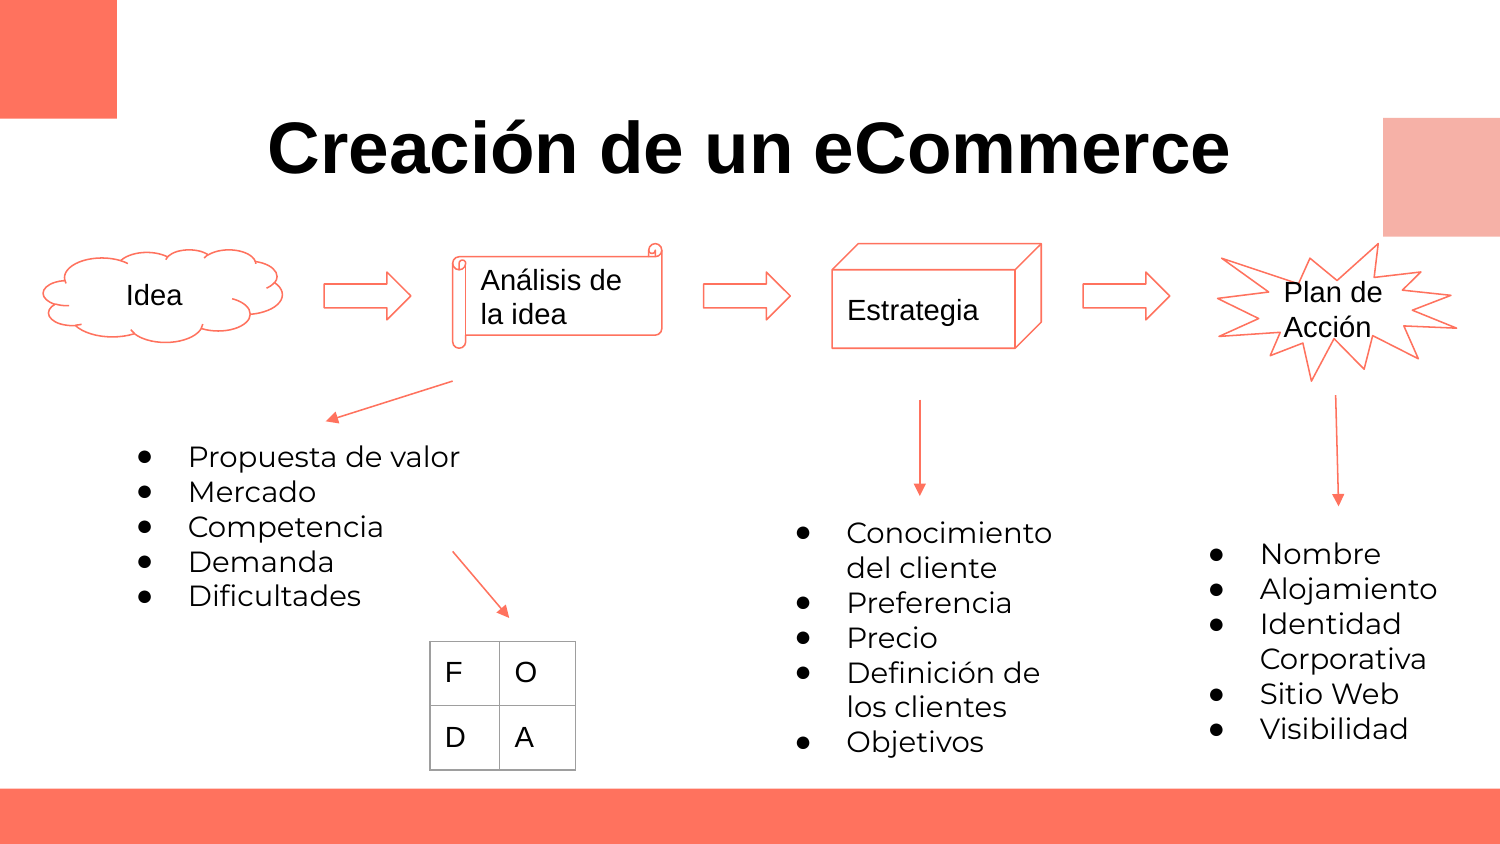

# Creación de un eCommerce
Análisis de la idea
Estrategia
Plan de Acción
Idea

Propuesta de valor
Mercado
Competencia
Demanda
Dificultades
Conocimiento del cliente
Preferencia
Precio
Definición de los clientes
Objetivos
Nombre
Alojamiento
Identidad Corporativa
Sitio Web
Visibilidad
| F | O |
| --- | --- |
| D | A |